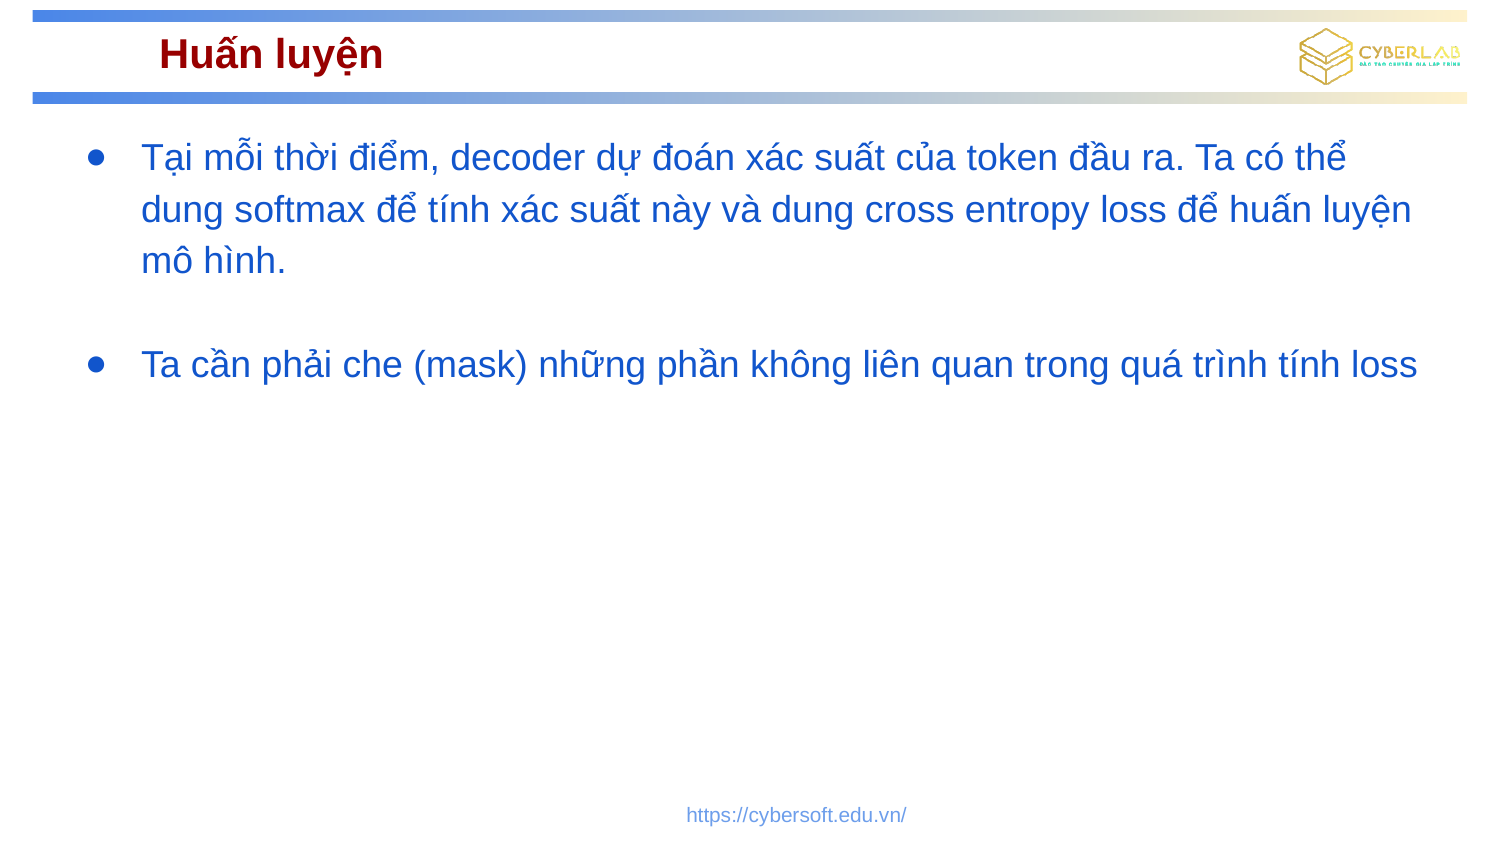

# Huấn luyện
Tại mỗi thời điểm, decoder dự đoán xác suất của token đầu ra. Ta có thể dung softmax để tính xác suất này và dung cross entropy loss để huấn luyện mô hình.

Ta cần phải che (mask) những phần không liên quan trong quá trình tính loss